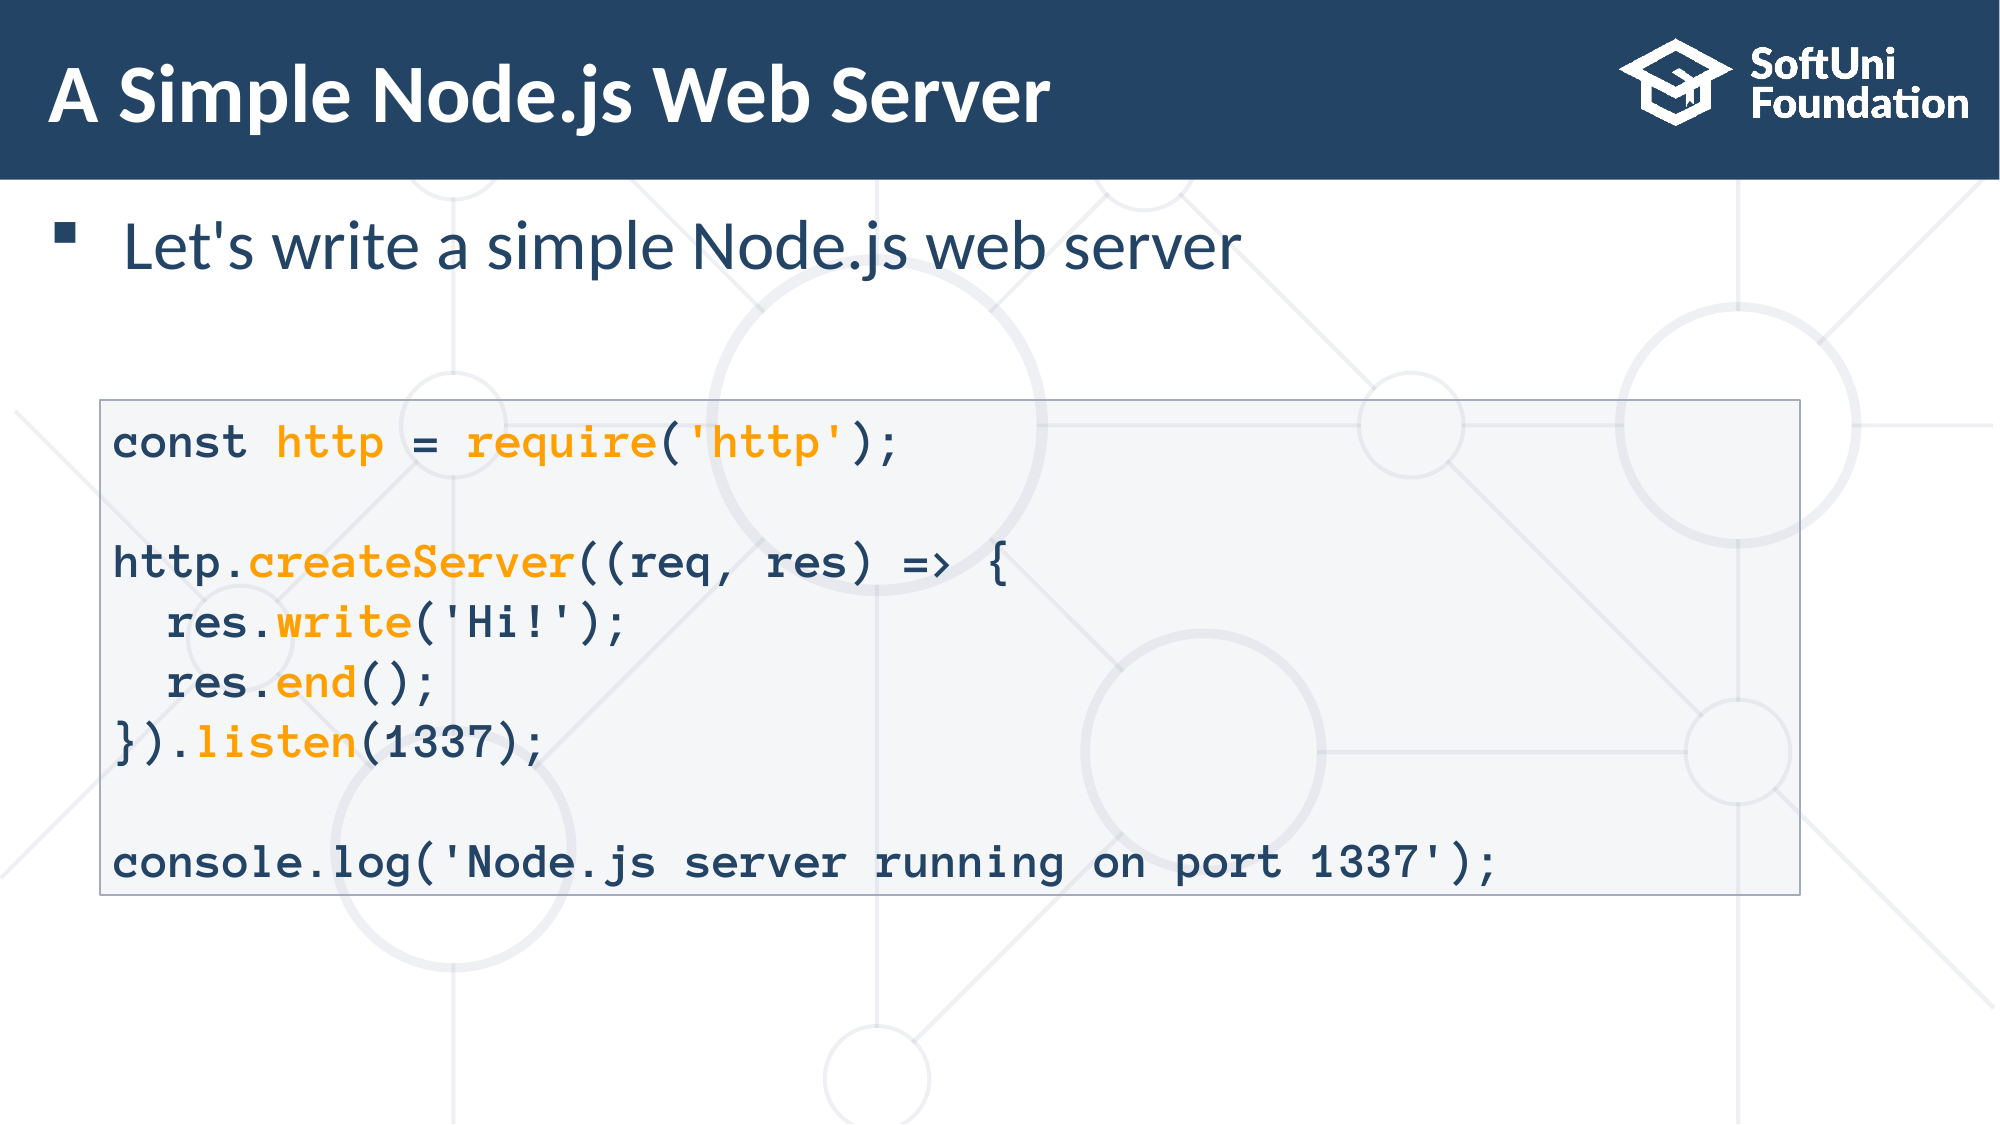

# A Simple Node.js Web Server
Let's write a simple Node.js web server
const http = require('http');

http.createServer((req, res) => {
  res.write('Hi!');
  res.end();
}).listen(1337);

console.log('Node.js server running on port 1337');